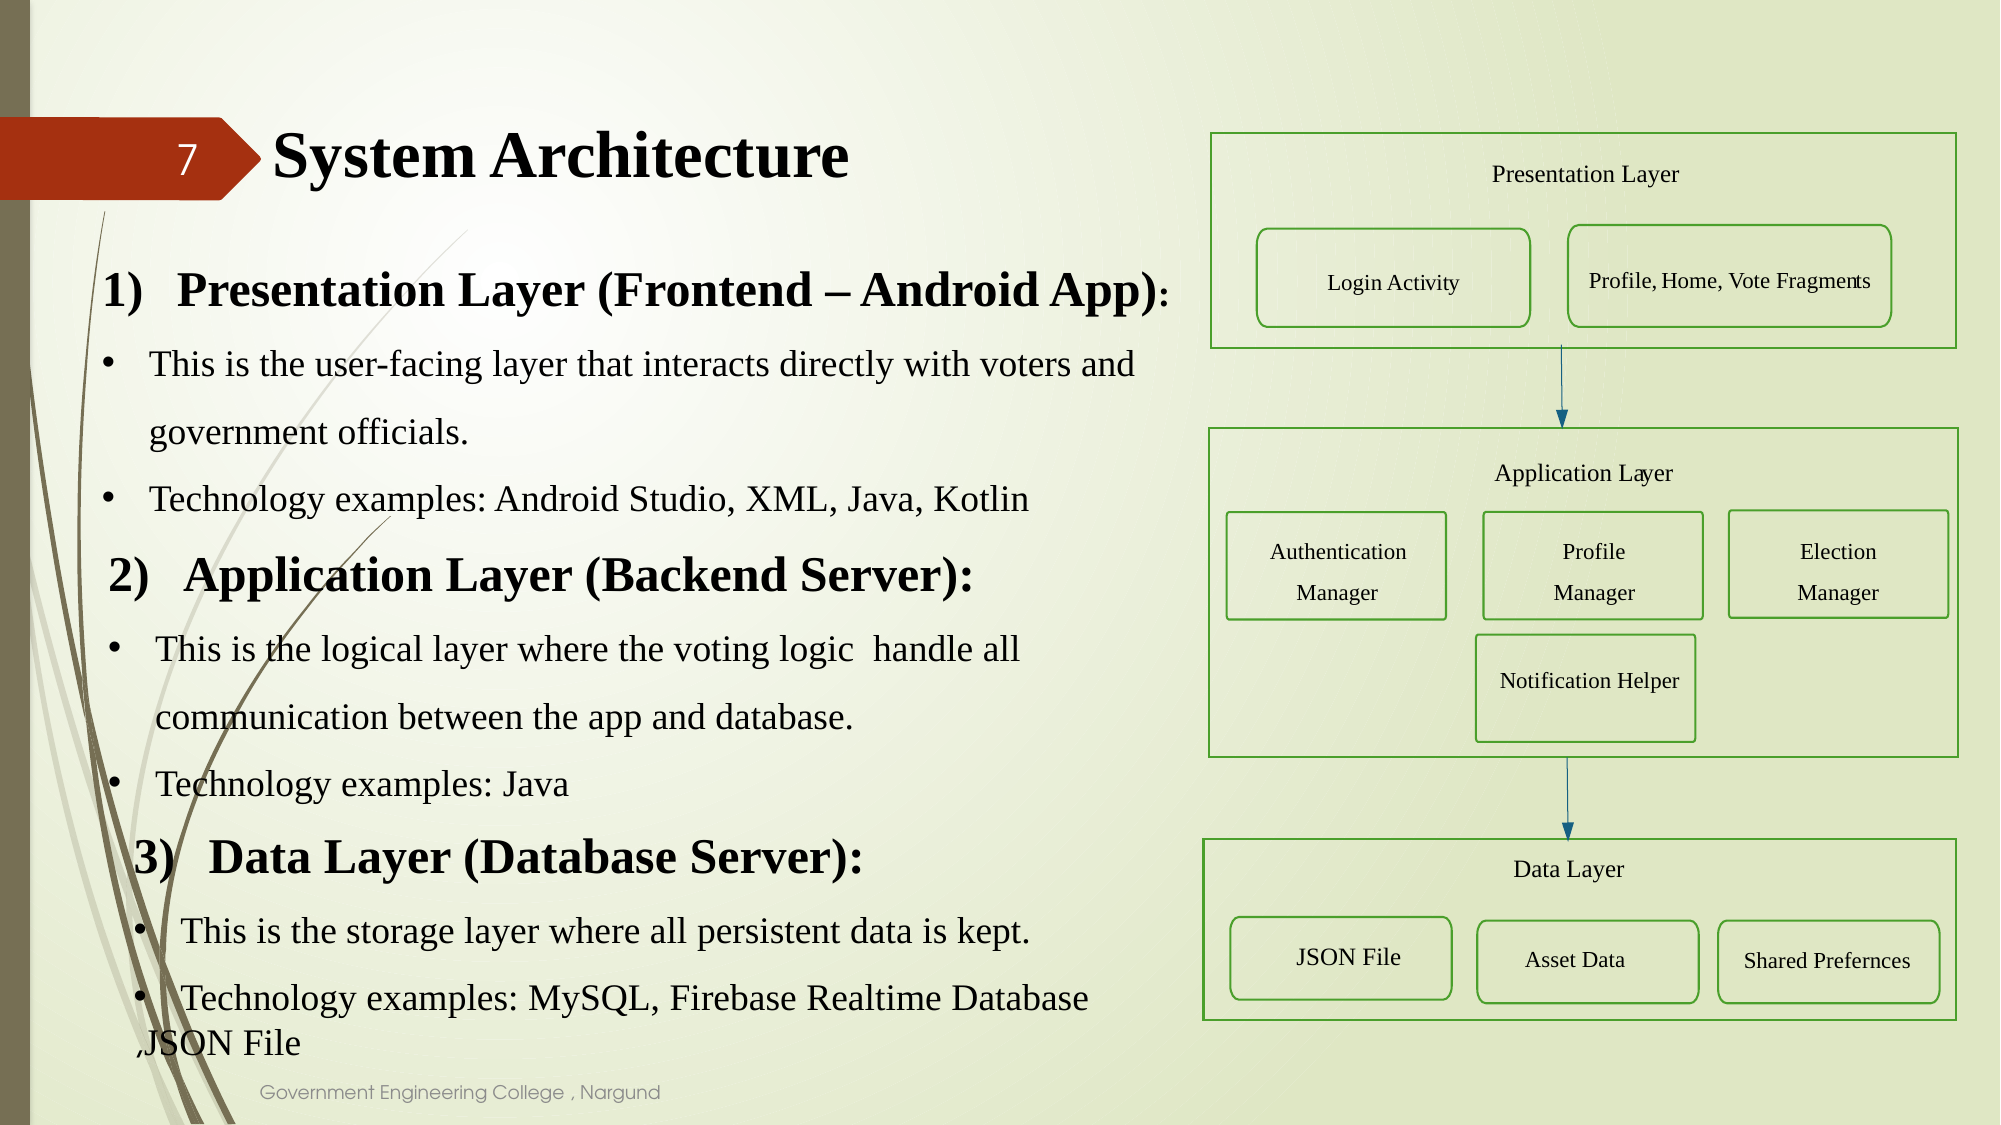

System Architecture
7

Presentation Layer

Profile,
Home, Vote

Fragmen
ts

Login Acti
vit
y

Application La
yer

Authentication

Profile

Election

Manager

Manager

Manager

Data Layer

JSON File
Presentation Layer (Frontend – Android App):
This is the user-facing layer that interacts directly with voters and government officials.
Technology examples: Android Studio, XML, Java, Kotlin

Application Layer (Backend Server):
This is the logical layer where the voting logic  handle all communication between the app and database.
Technology examples: Java

Notification Helper
Data Layer (Database Server):
This is the storage layer where all persistent data is kept.
Technology examples: MySQL, Firebase Realtime Database
,JSON File

Asset Data
Shared Prefernces
Government Engineering College , Nargund